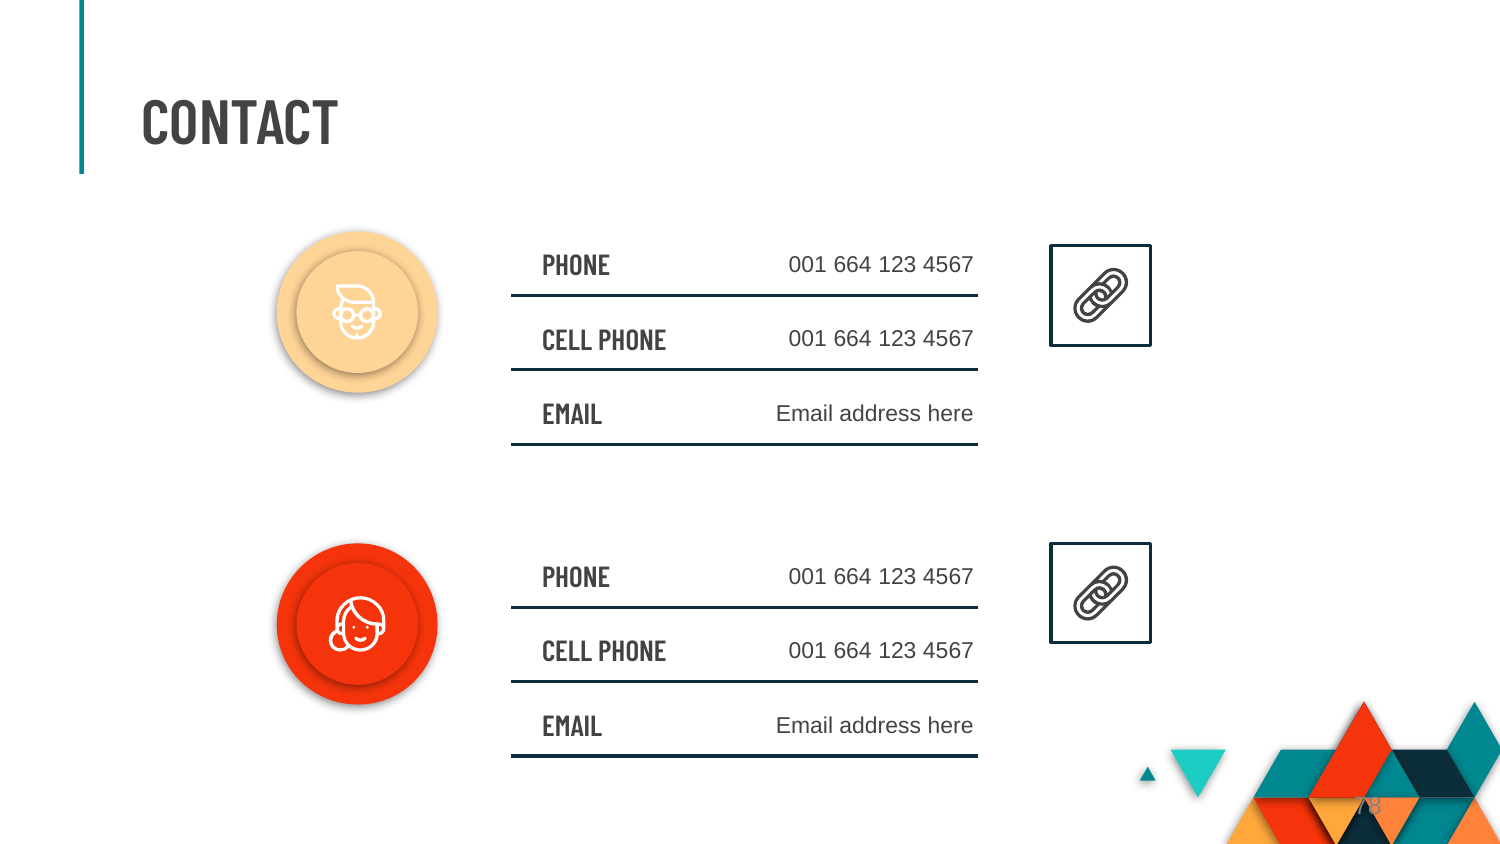

# CONTACT

PHONE
001 664 123 4567

CELL PHONE
001 664 123 4567
EMAIL
Email address here

PHONE
001 664 123 4567

CELL PHONE
001 664 123 4567
EMAIL
Email address here
78